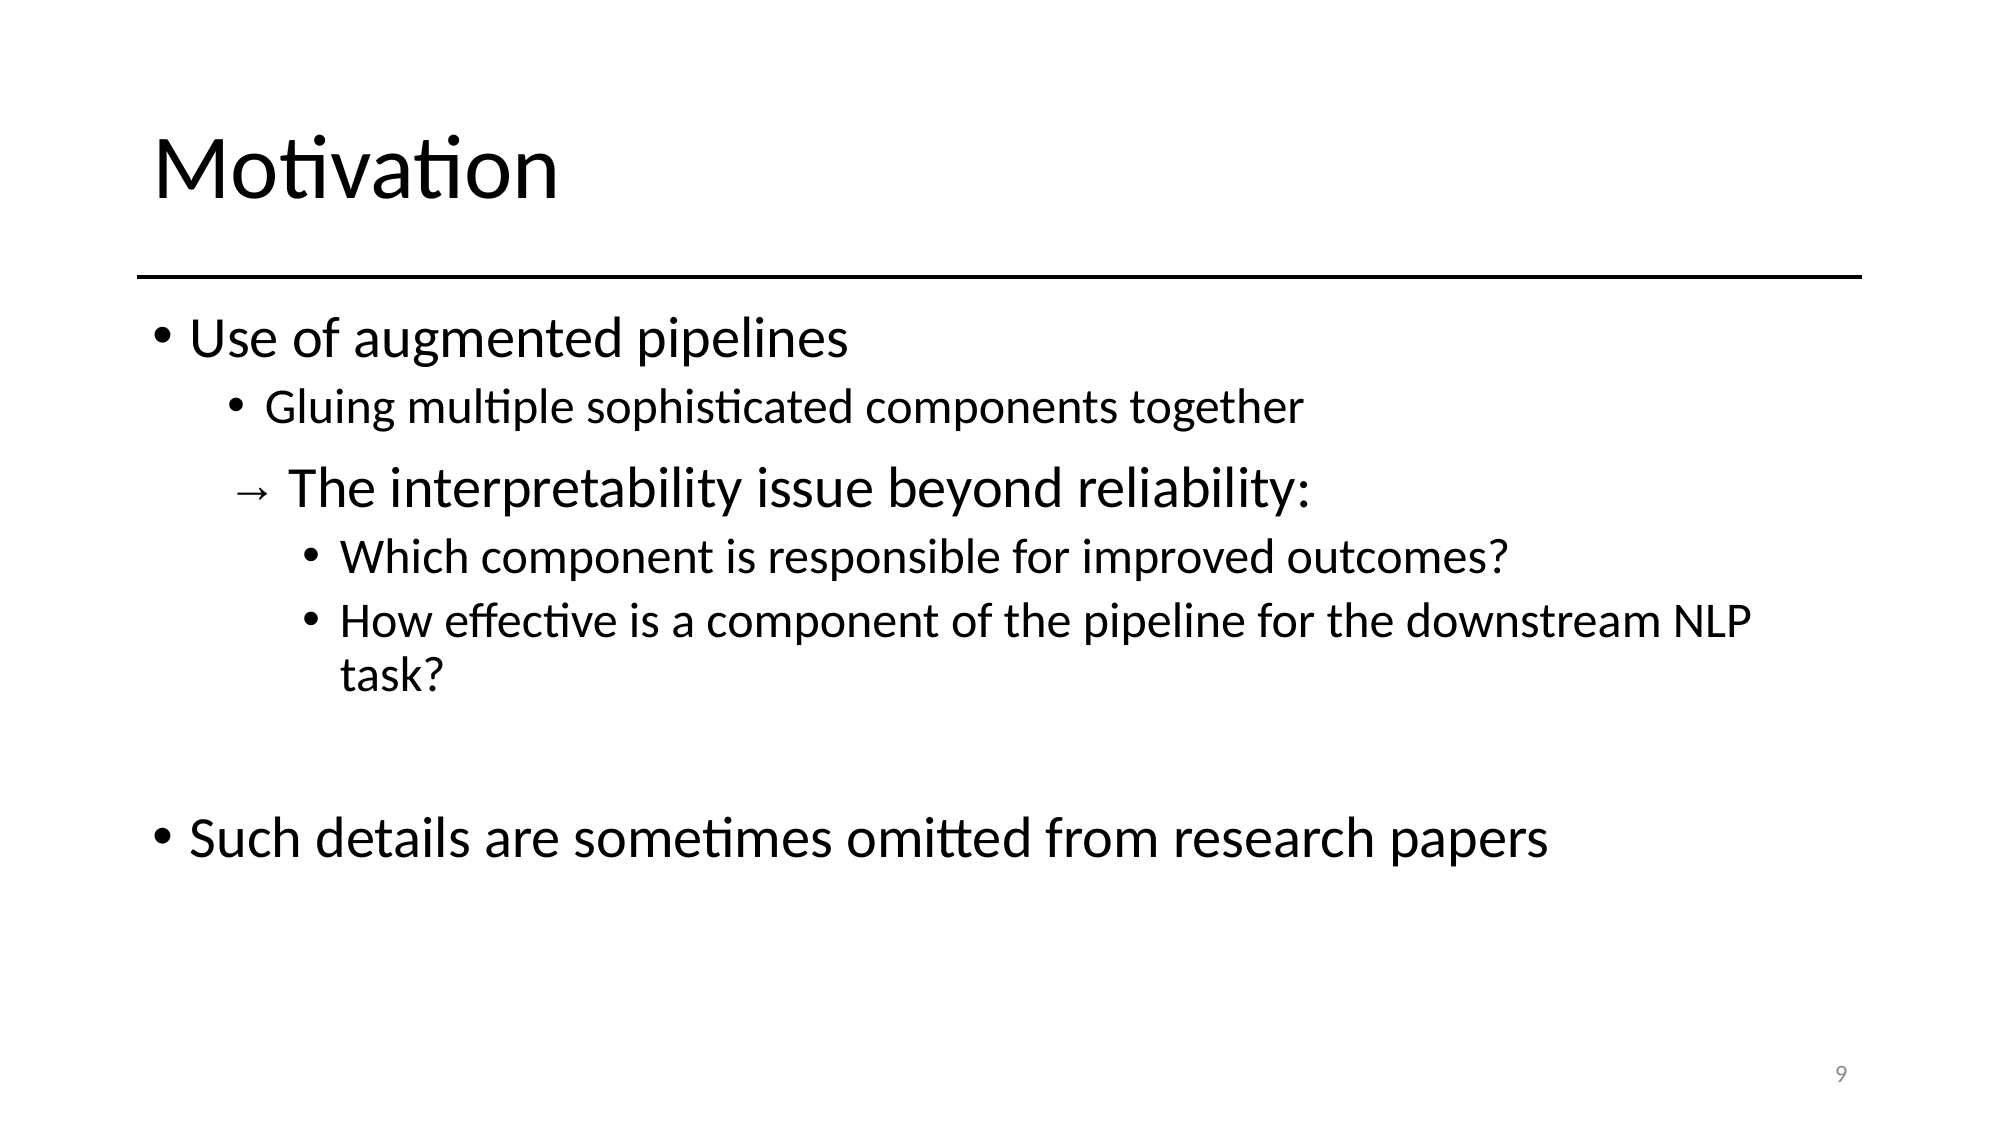

# Motivation
Use of augmented pipelines
Gluing multiple sophisticated components together
 The interpretability issue beyond reliability:
Which component is responsible for improved outcomes?
How effective is a component of the pipeline for the downstream NLP task?

Such details are sometimes omitted from research papers
9